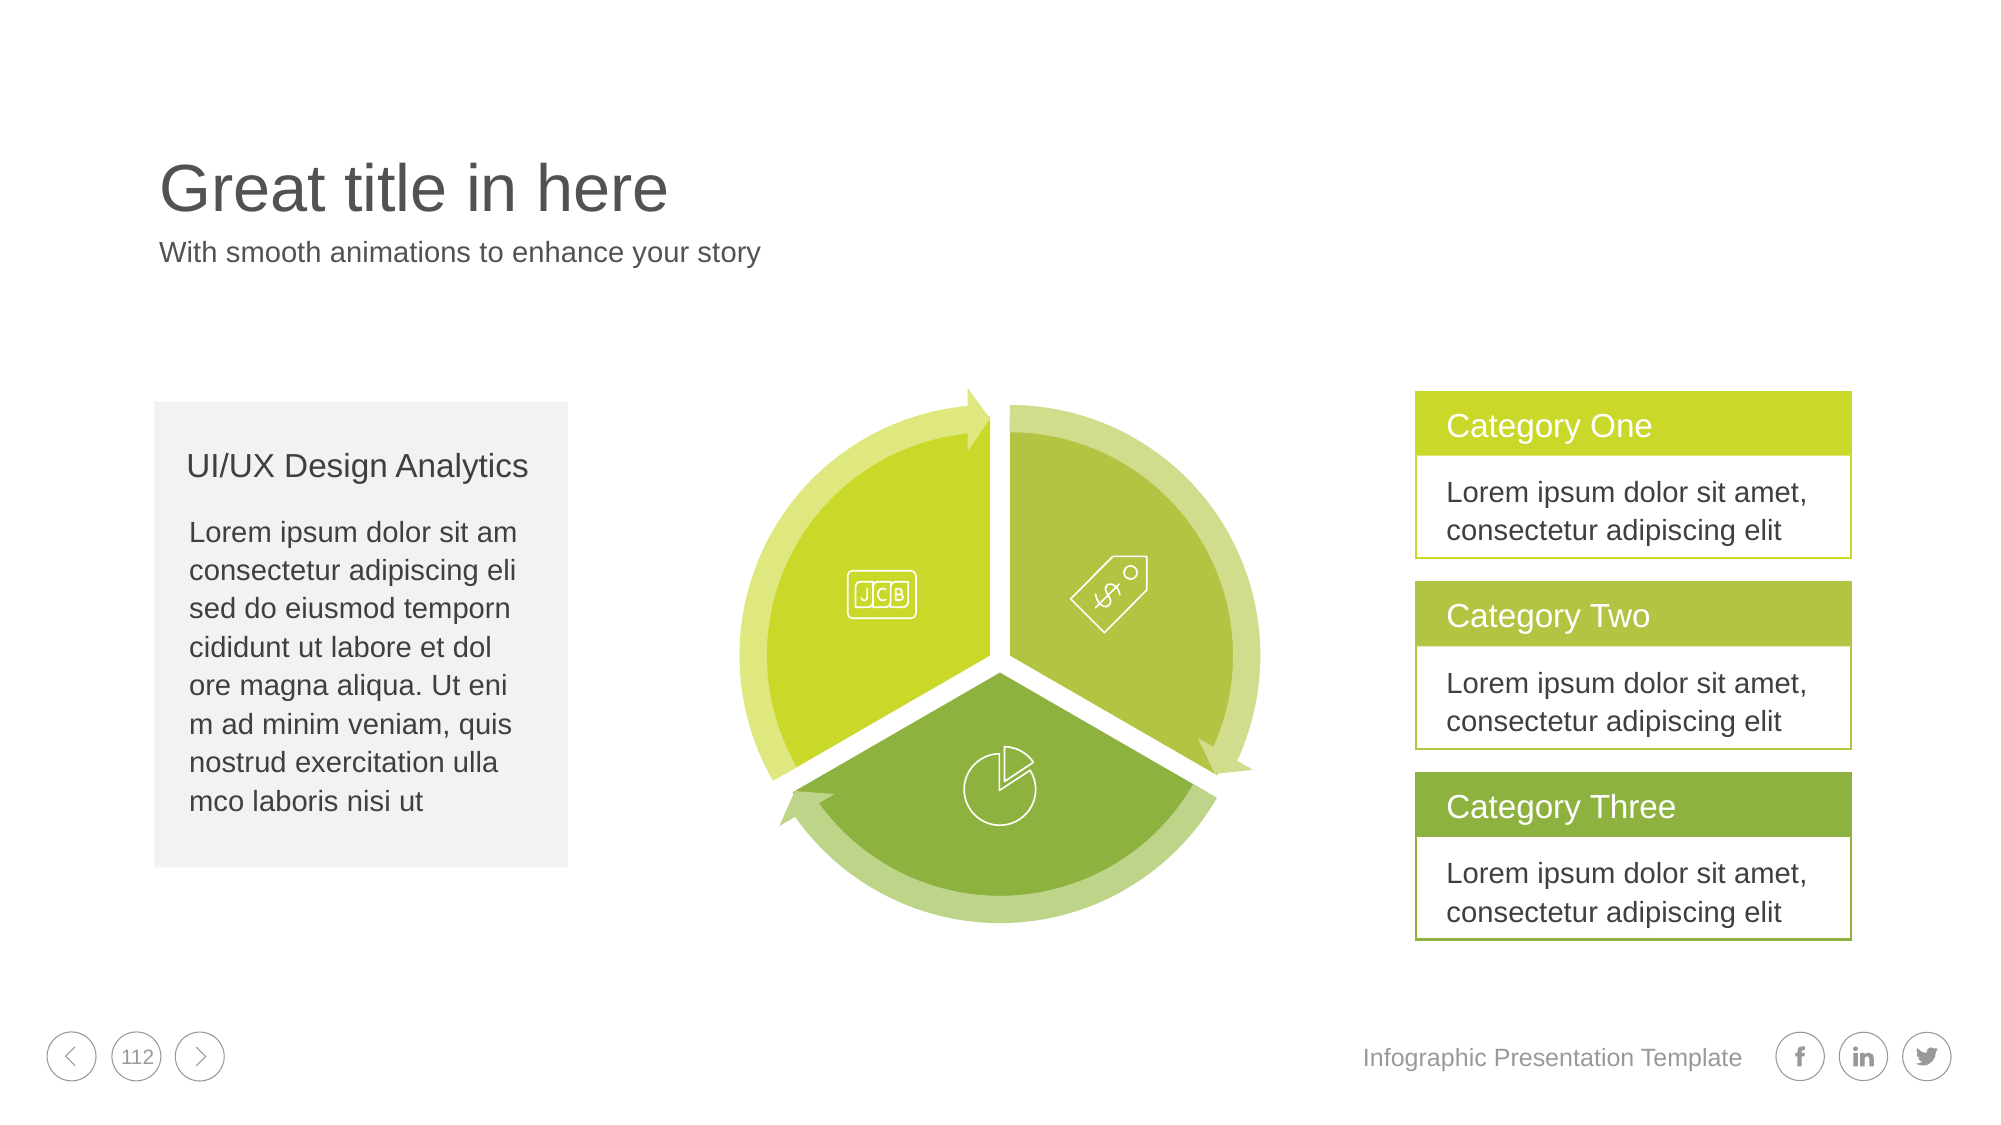

Great title in here
With smooth animations to enhance your story

Category One
Lorem ipsum dolor sit amet, consectetur adipiscing elit

UI/UX Design Analytics
Lorem ipsum dolor sit am consectetur adipiscing eli sed do eiusmod temporn cididunt ut labore et dol ore magna aliqua. Ut eni m ad minim veniam, quis nostrud exercitation ulla mco laboris nisi ut

Category Two
Lorem ipsum dolor sit amet, consectetur adipiscing elit

Category Three
Lorem ipsum dolor sit amet, consectetur adipiscing elit
112